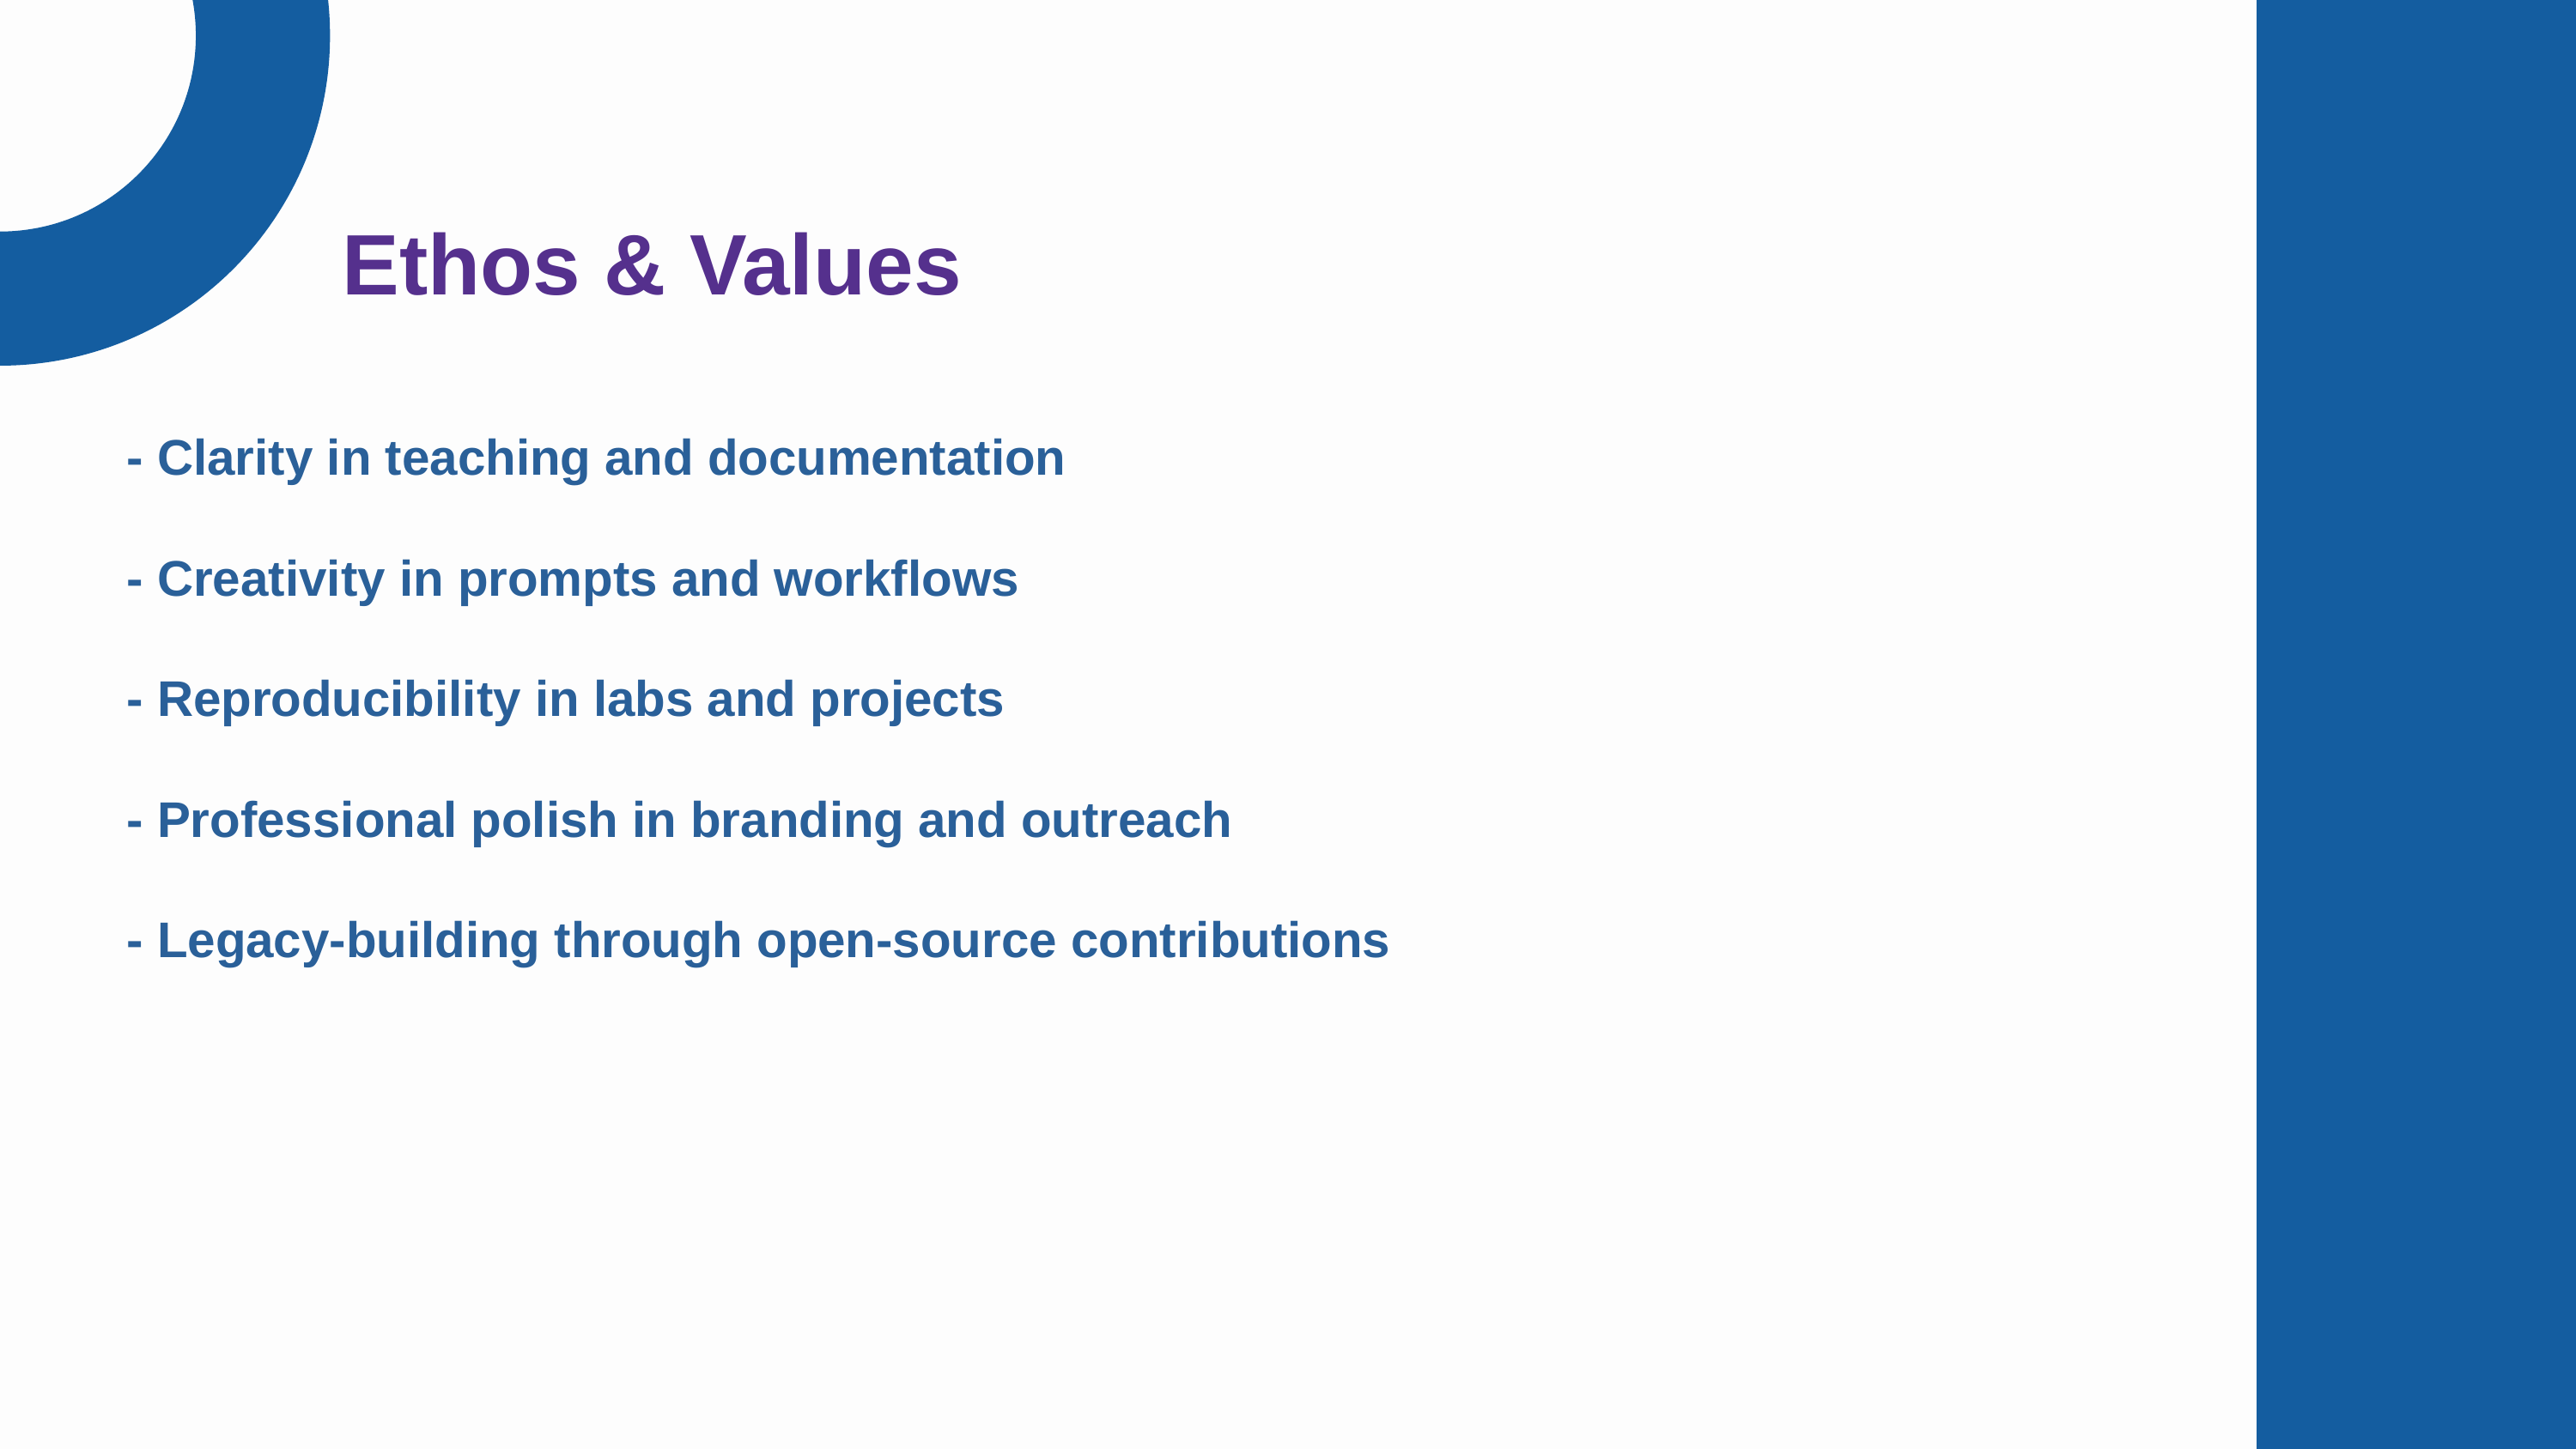

Ethos & Values
Inaugural Session

- Clarity in teaching and documentation
- Creativity in prompts and workflows
- Reproducibility in labs and projects
- Professional polish in branding and outreach
- Legacy-building through open-source contributions